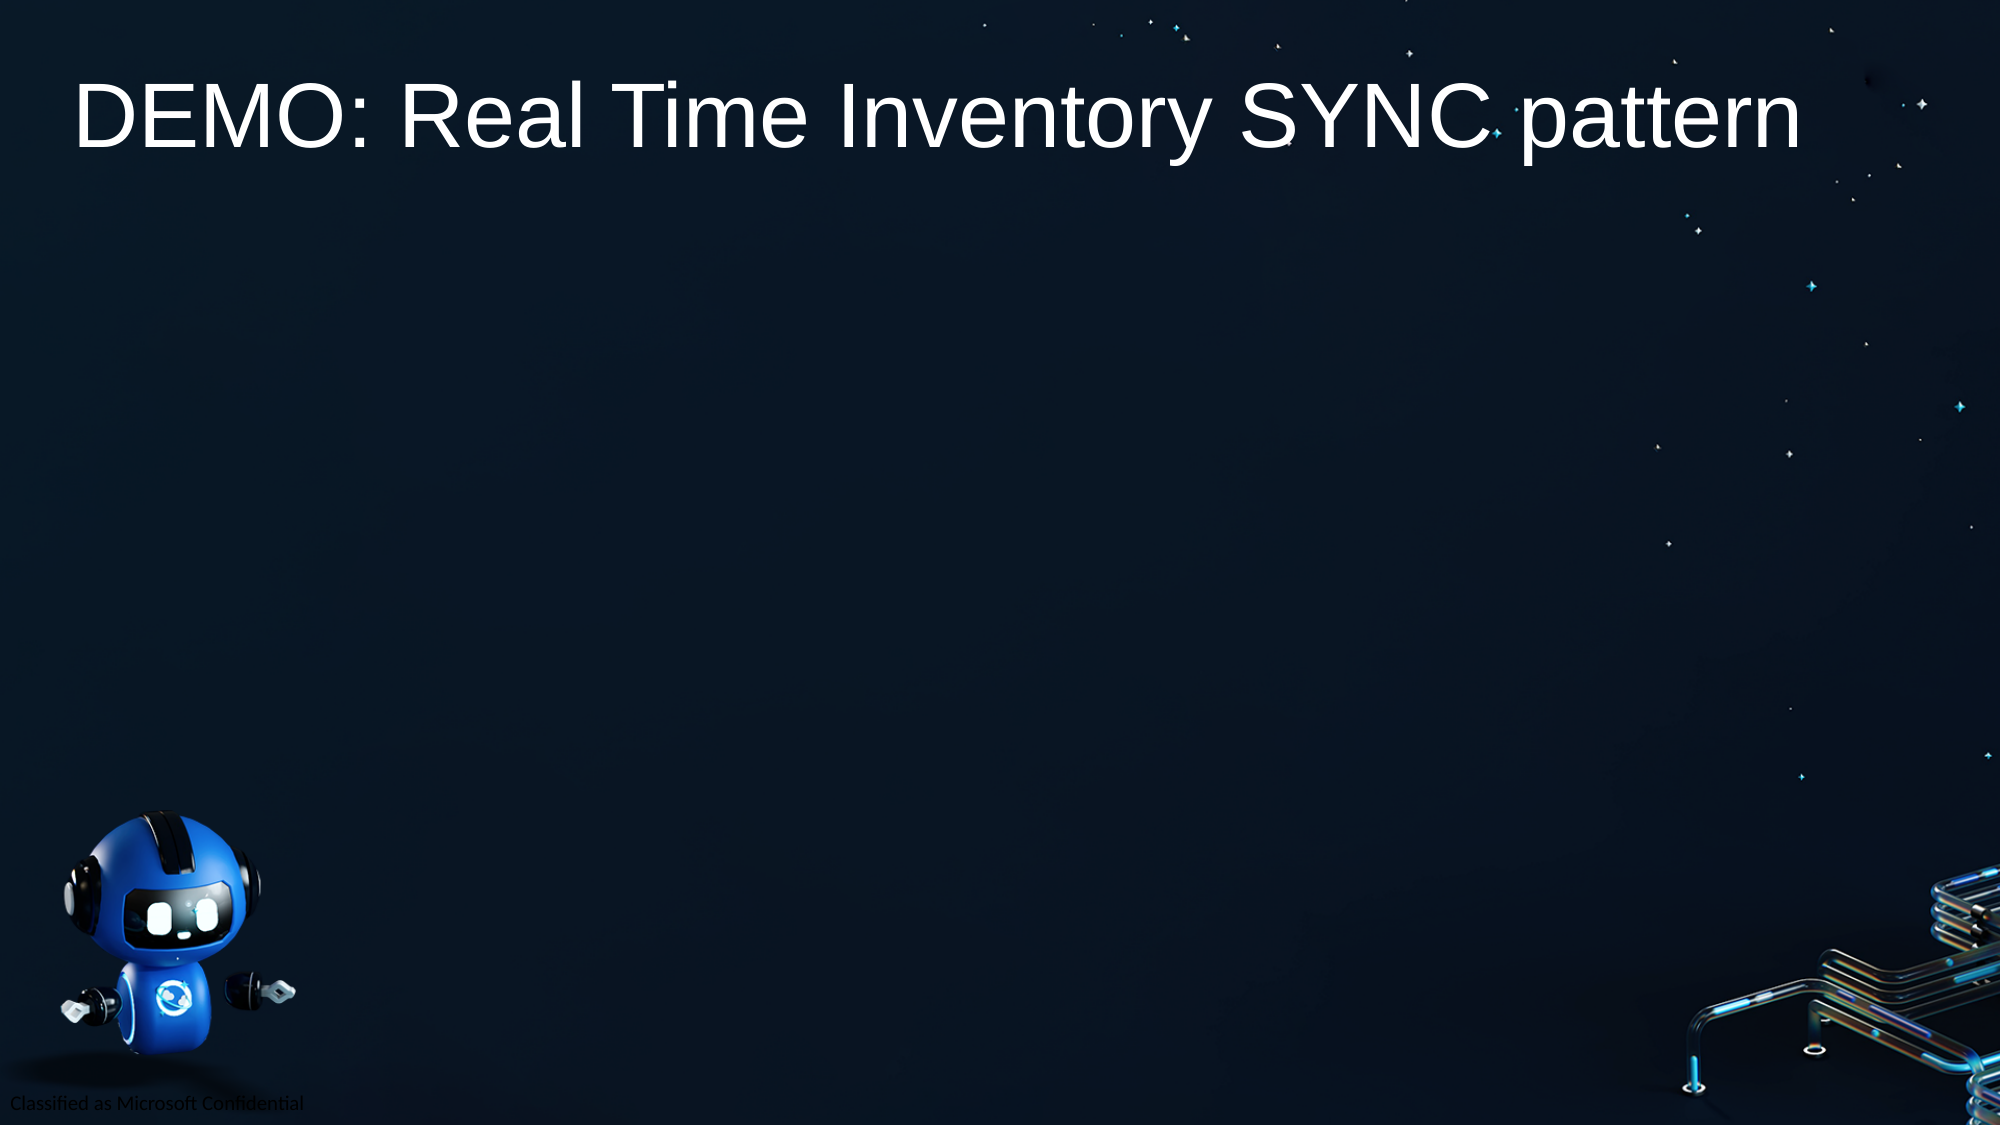

# DEMO: Real Time Inventory SYNC pattern